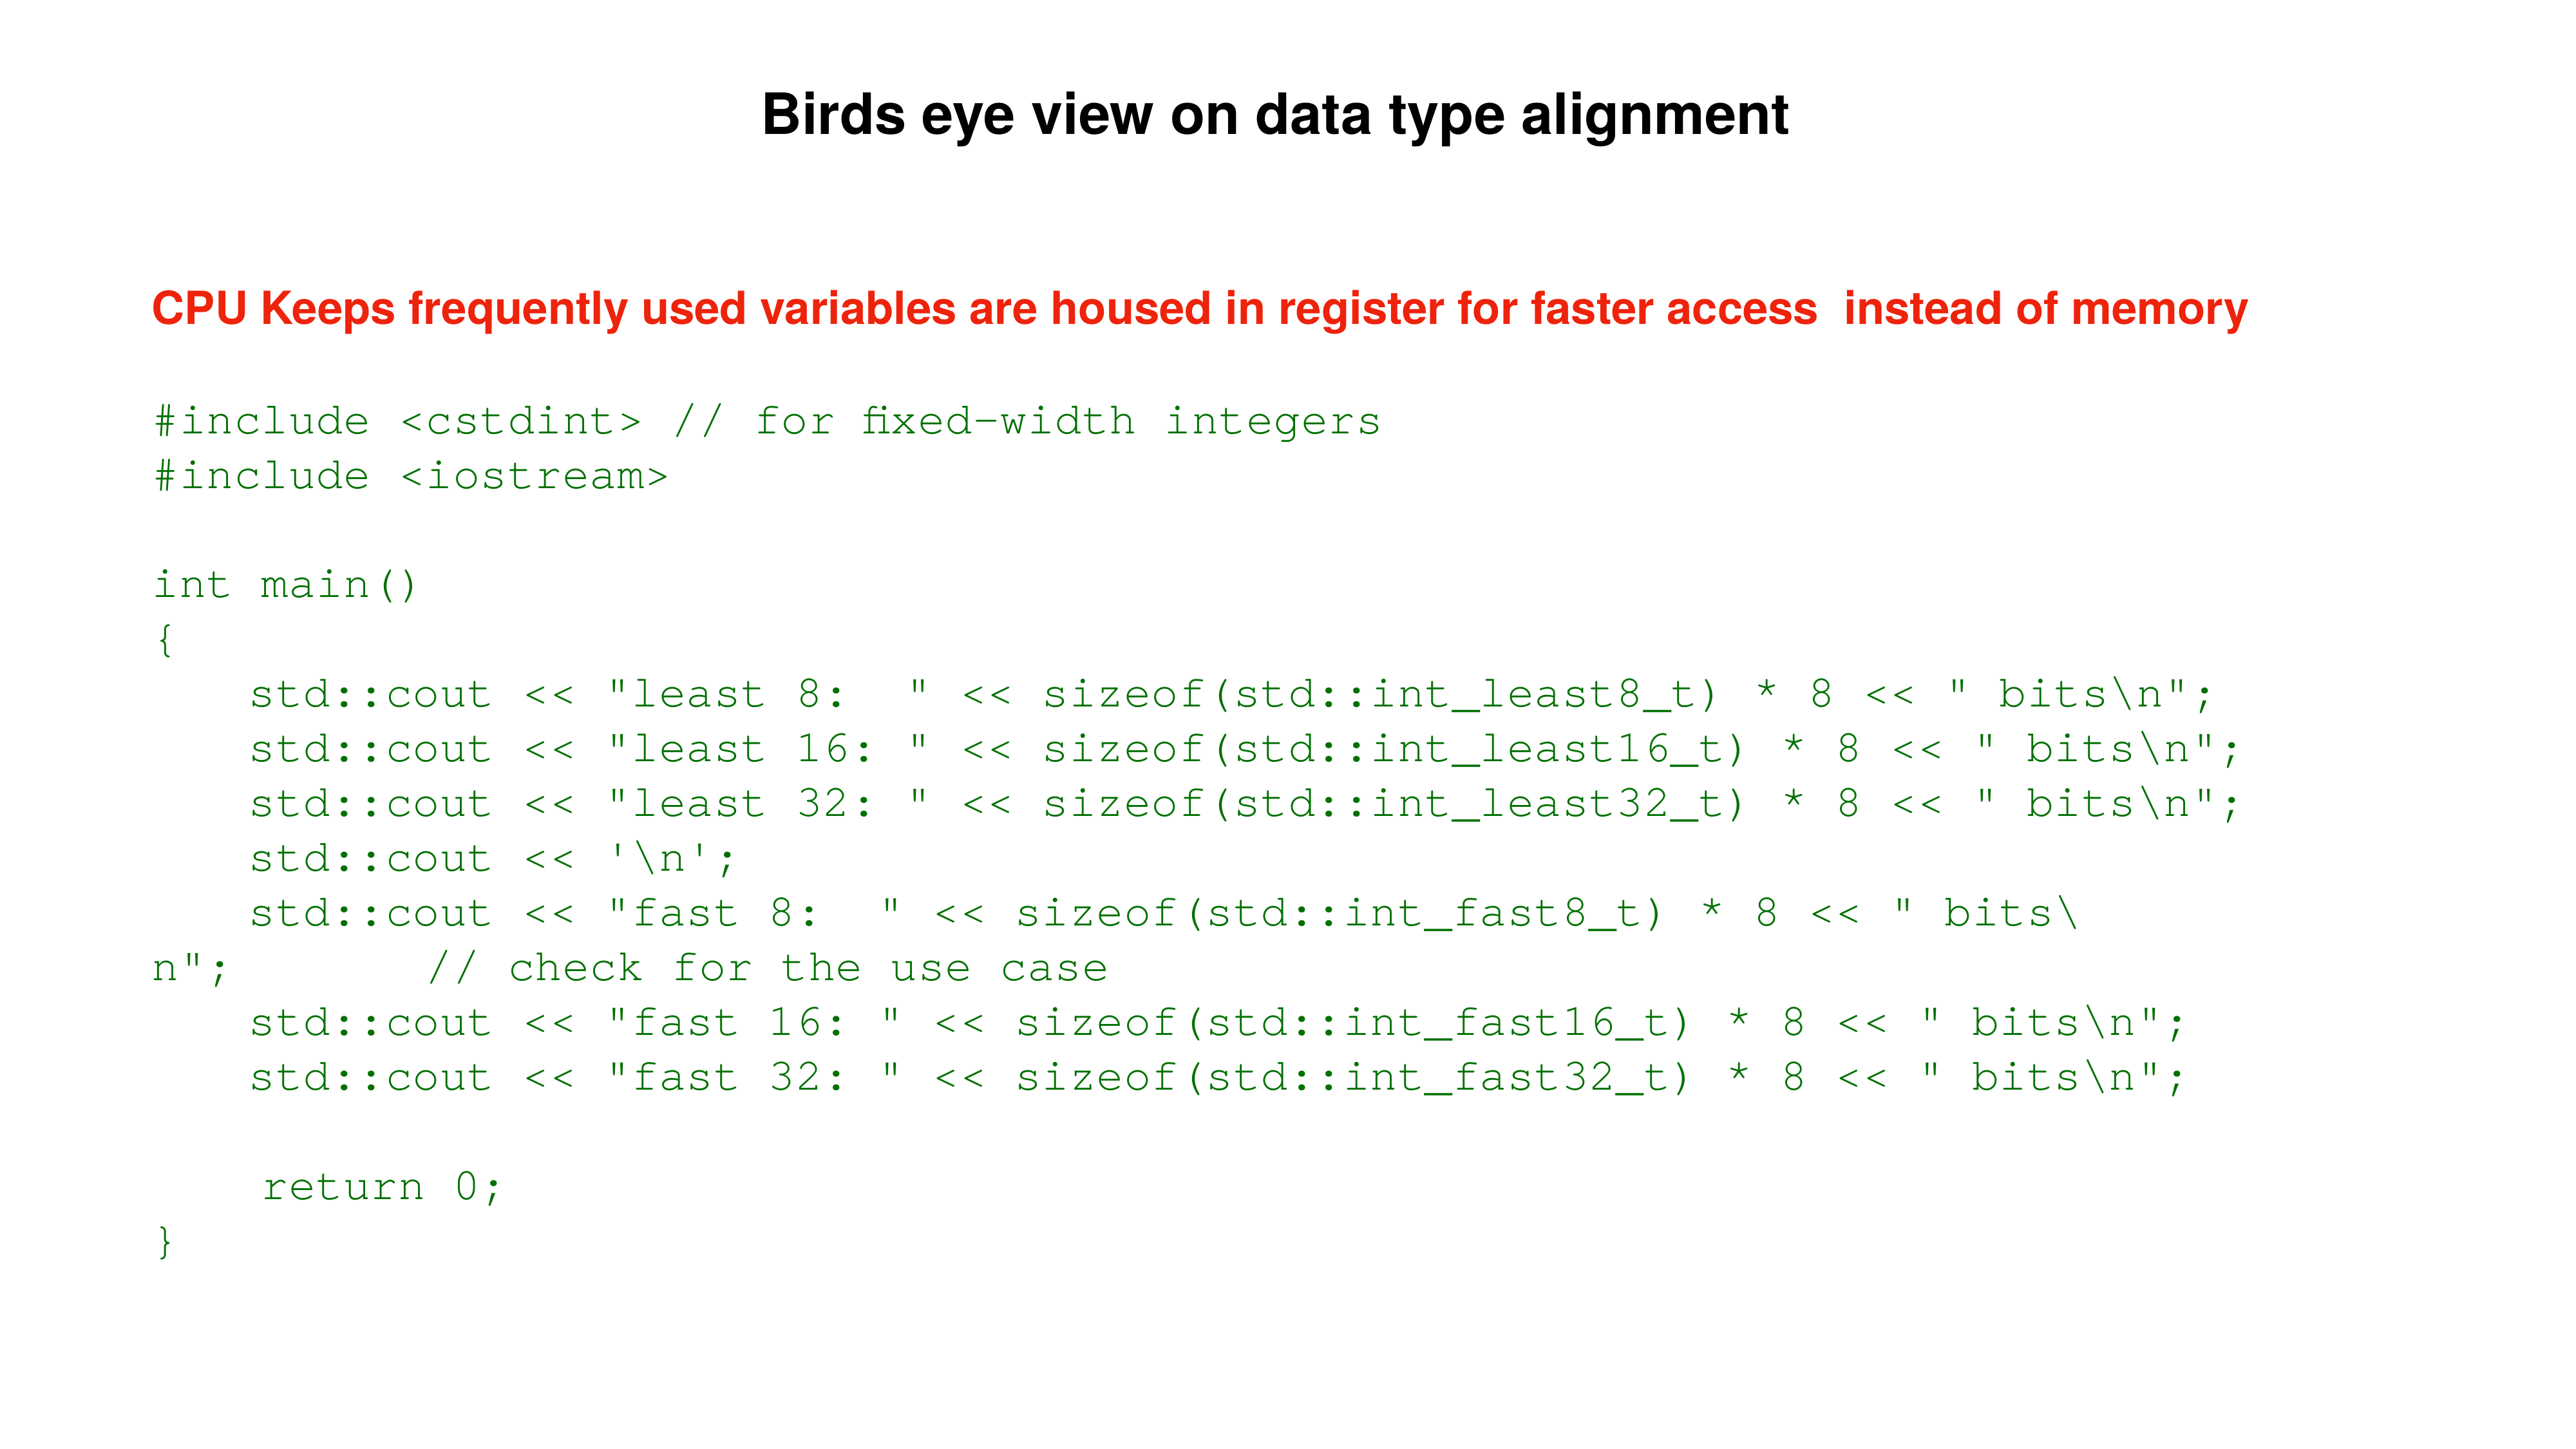

# Birds eye view on data type alignment
CPU Keeps frequently used variables are housed in register for faster access  instead of memory

#include <cstdint> // for fixed-width integers
#include <iostream>

int main()
{
	std::cout << "least 8:  " << sizeof(std::int_least8_t) * 8 << " bits\n";
	std::cout << "least 16: " << sizeof(std::int_least16_t) * 8 << " bits\n";
	std::cout << "least 32: " << sizeof(std::int_least32_t) * 8 << " bits\n";
	std::cout << '\n';
	std::cout << "fast 8:  " << sizeof(std::int_fast8_t) * 8 << " bits\n";       // check for the use case
	std::cout << "fast 16: " << sizeof(std::int_fast16_t) * 8 << " bits\n";
	std::cout << "fast 32: " << sizeof(std::int_fast32_t) * 8 << " bits\n";

    return 0;
}